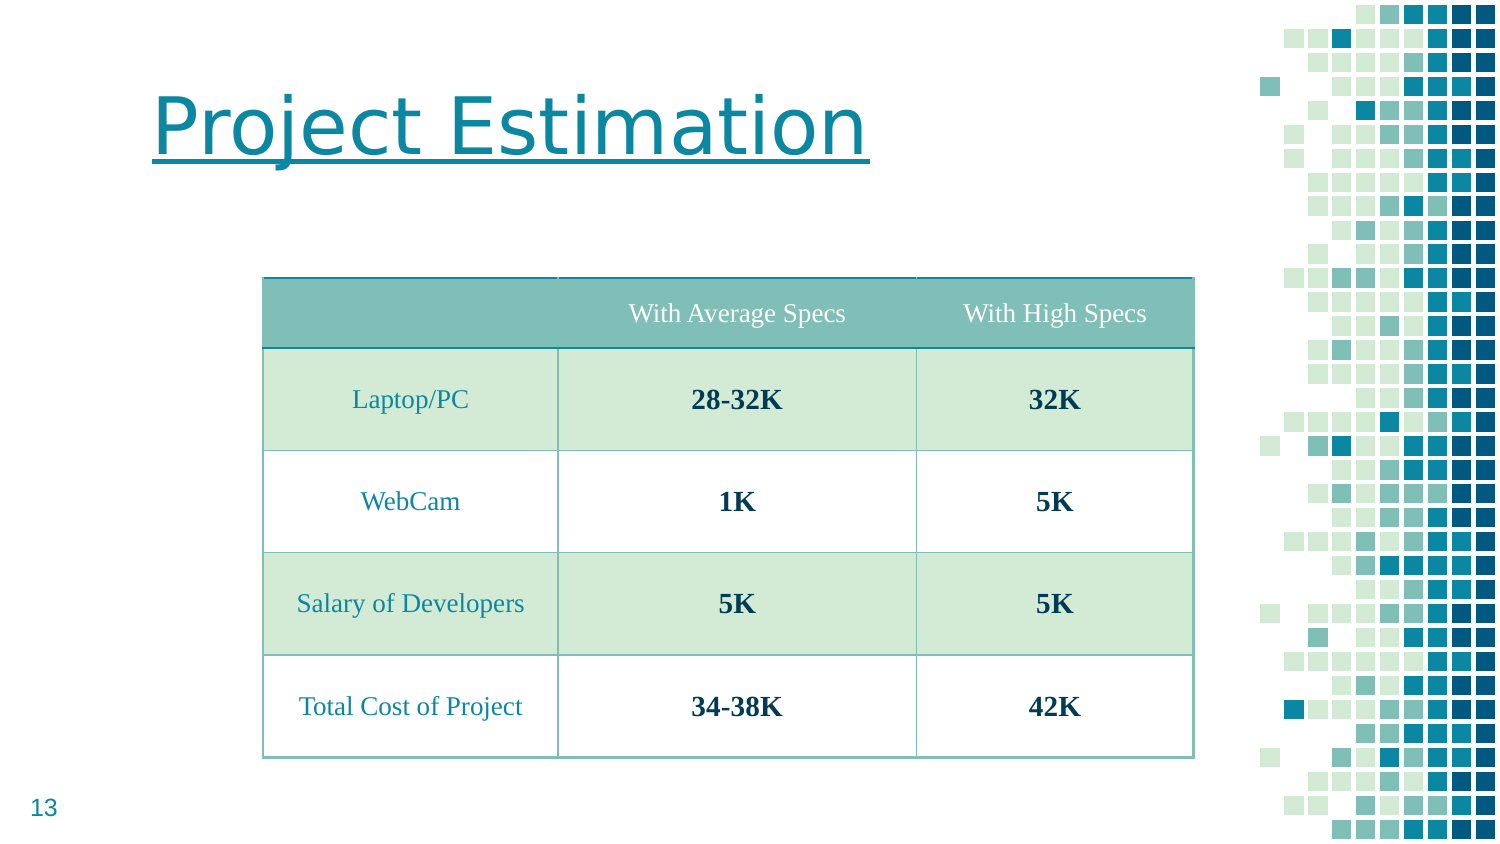

# Project Estimation
|  | With Average Specs | With High Specs |
| --- | --- | --- |
| Laptop/PC | 28-32K | 32K |
| WebCam | 1K | 5K |
| Salary of Developers | 5K | 5K |
| Total Cost of Project | 34-38K | 42K |
13